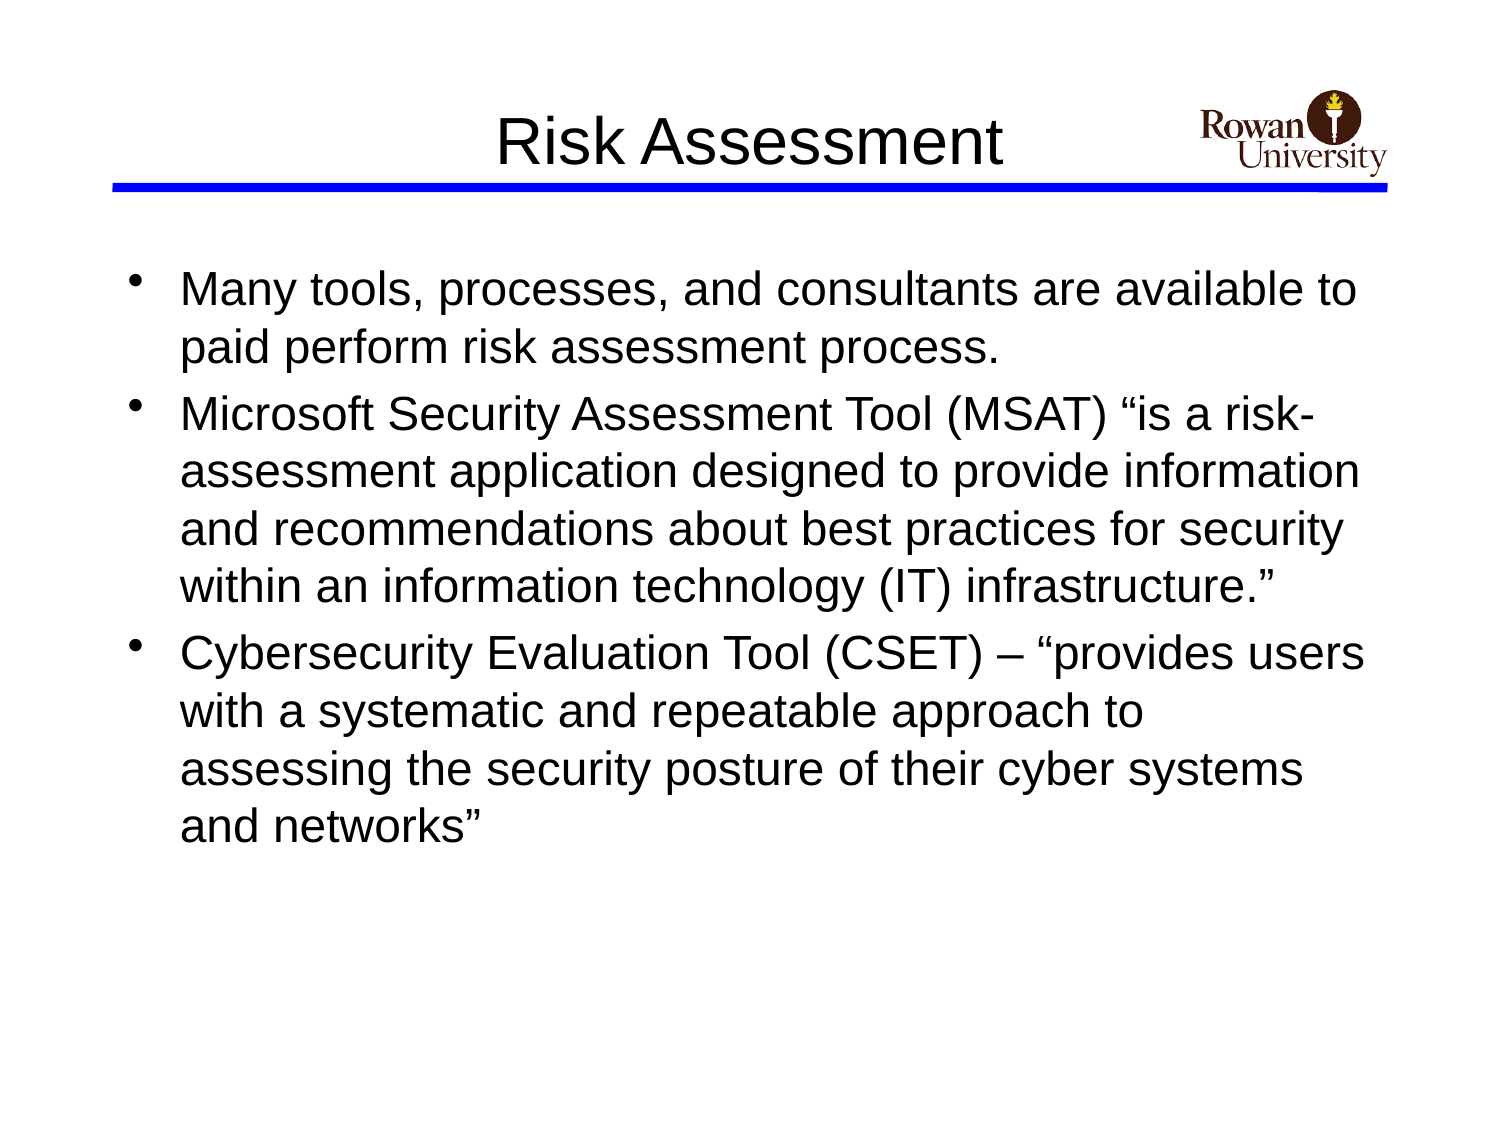

# Risk Assessment
Many tools, processes, and consultants are available to paid perform risk assessment process.
Microsoft Security Assessment Tool (MSAT) “is a risk-assessment application designed to provide information and recommendations about best practices for security within an information technology (IT) infrastructure.”
Cybersecurity Evaluation Tool (CSET) – “provides users with a systematic and repeatable approach to assessing the security posture of their cyber systems and networks”